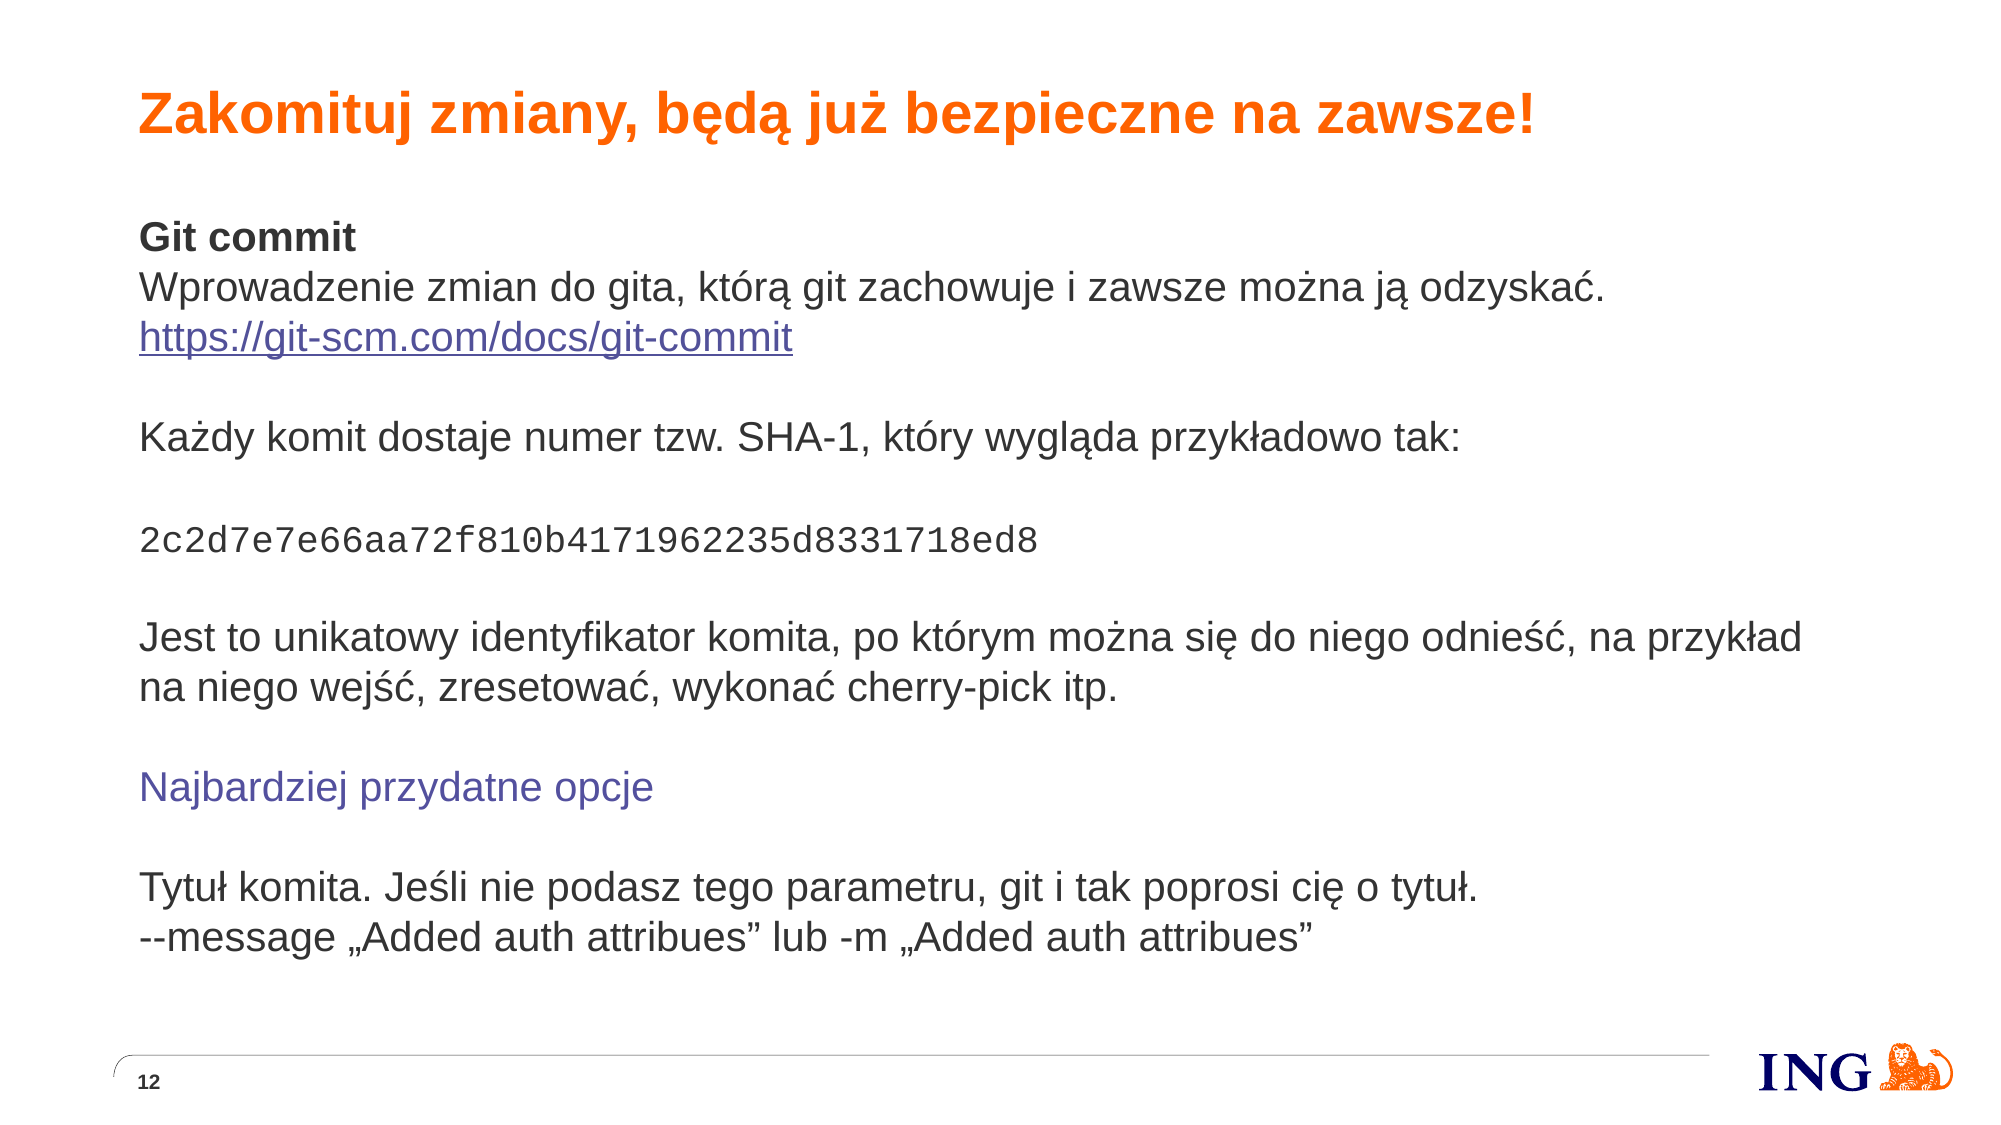

# Zakomituj zmiany, będą już bezpieczne na zawsze!
Git commit
Wprowadzenie zmian do gita, którą git zachowuje i zawsze można ją odzyskać.
https://git-scm.com/docs/git-commit

Każdy komit dostaje numer tzw. SHA-1, który wygląda przykładowo tak:

2c2d7e7e66aa72f810b4171962235d8331718ed8

Jest to unikatowy identyfikator komita, po którym można się do niego odnieść, na przykład na niego wejść, zresetować, wykonać cherry-pick itp.

Najbardziej przydatne opcje

Tytuł komita. Jeśli nie podasz tego parametru, git i tak poprosi cię o tytuł.
--message „Added auth attribues” lub -m „Added auth attribues”

12